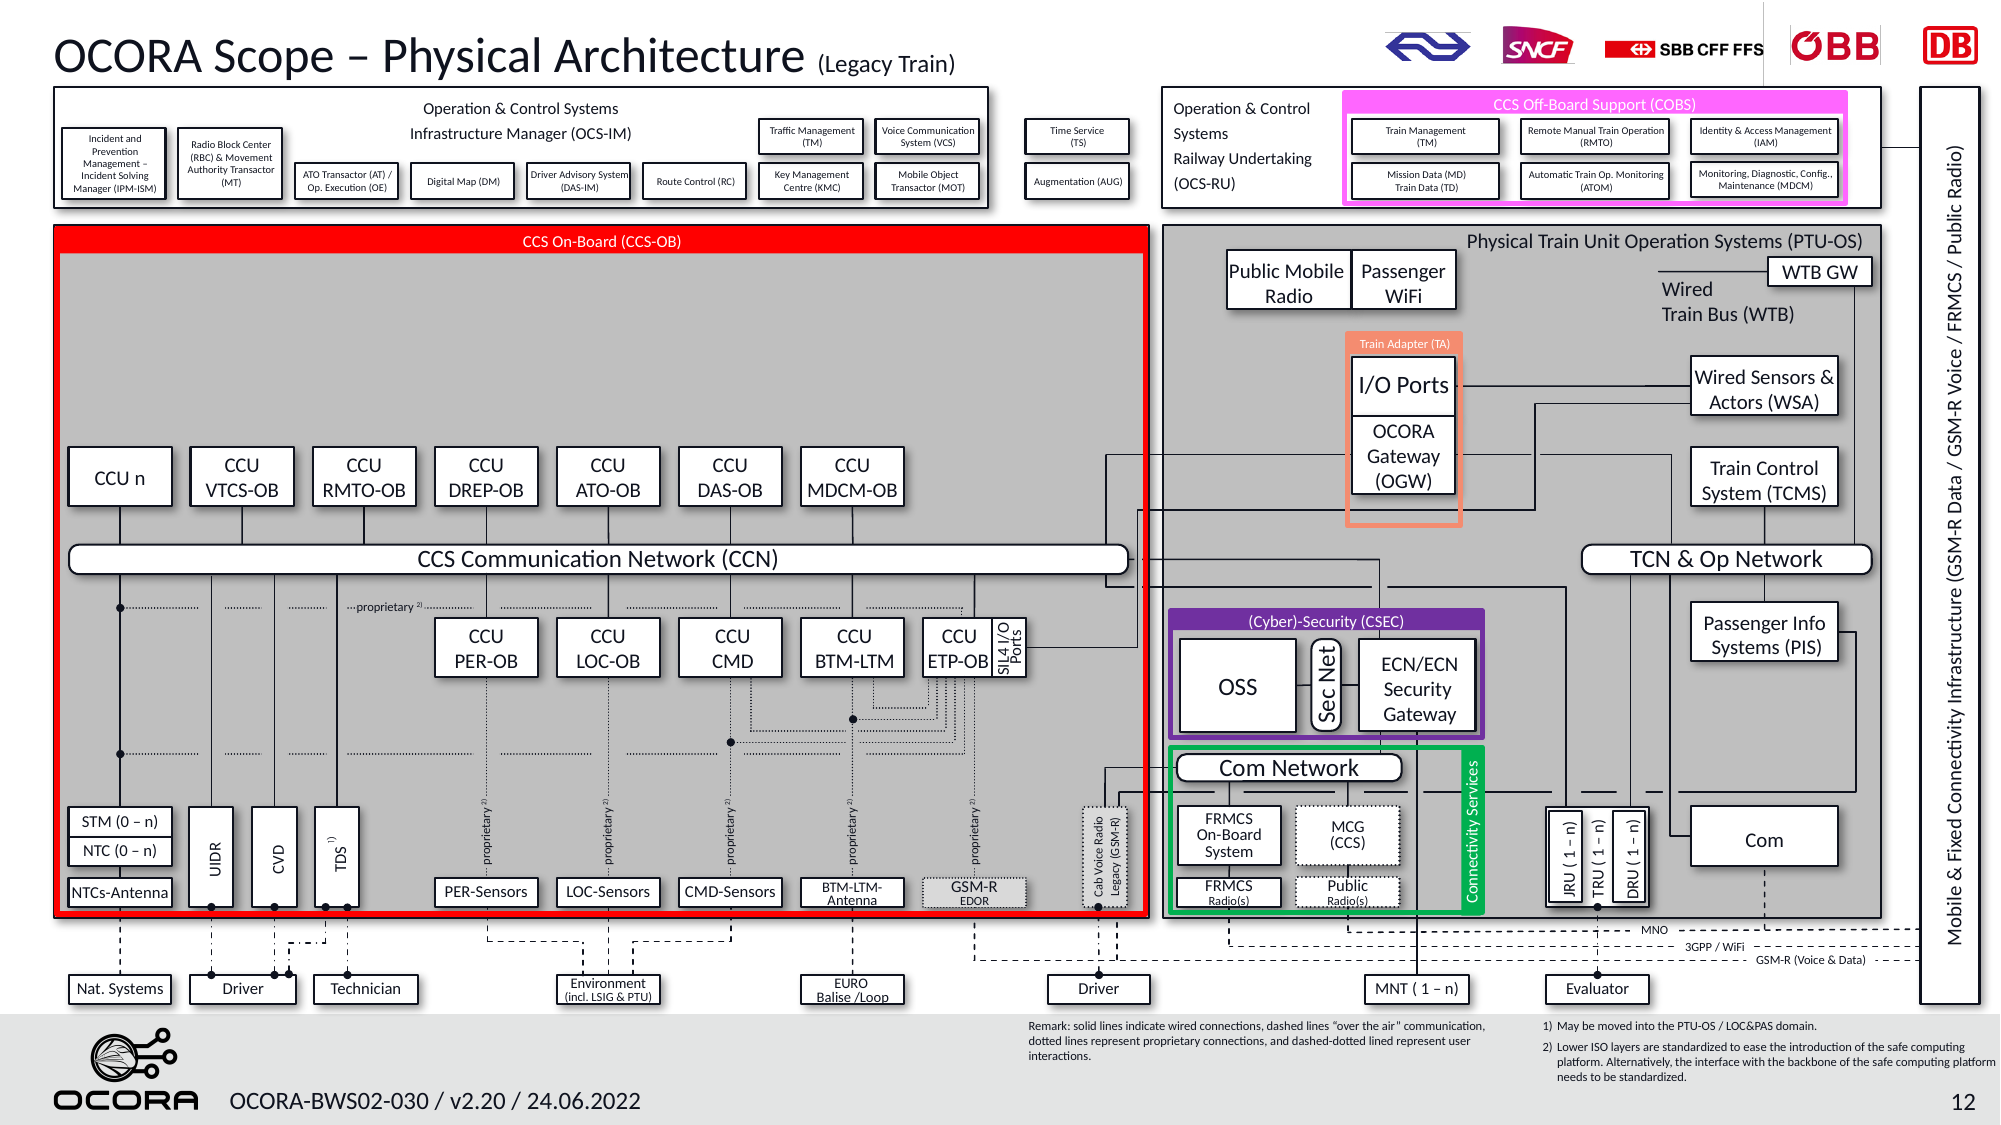

# OCORA Scope – Physical Architecture (Legacy Train)

CCS Off-Board Support (COBS)

CCS On-Board (CCS-OB)

Train Adapter (TA)
(Cyber)-Security (CSEC)

Connectivity Services

OCORA-BWS02-030 / v2.20 / 24.06.2022